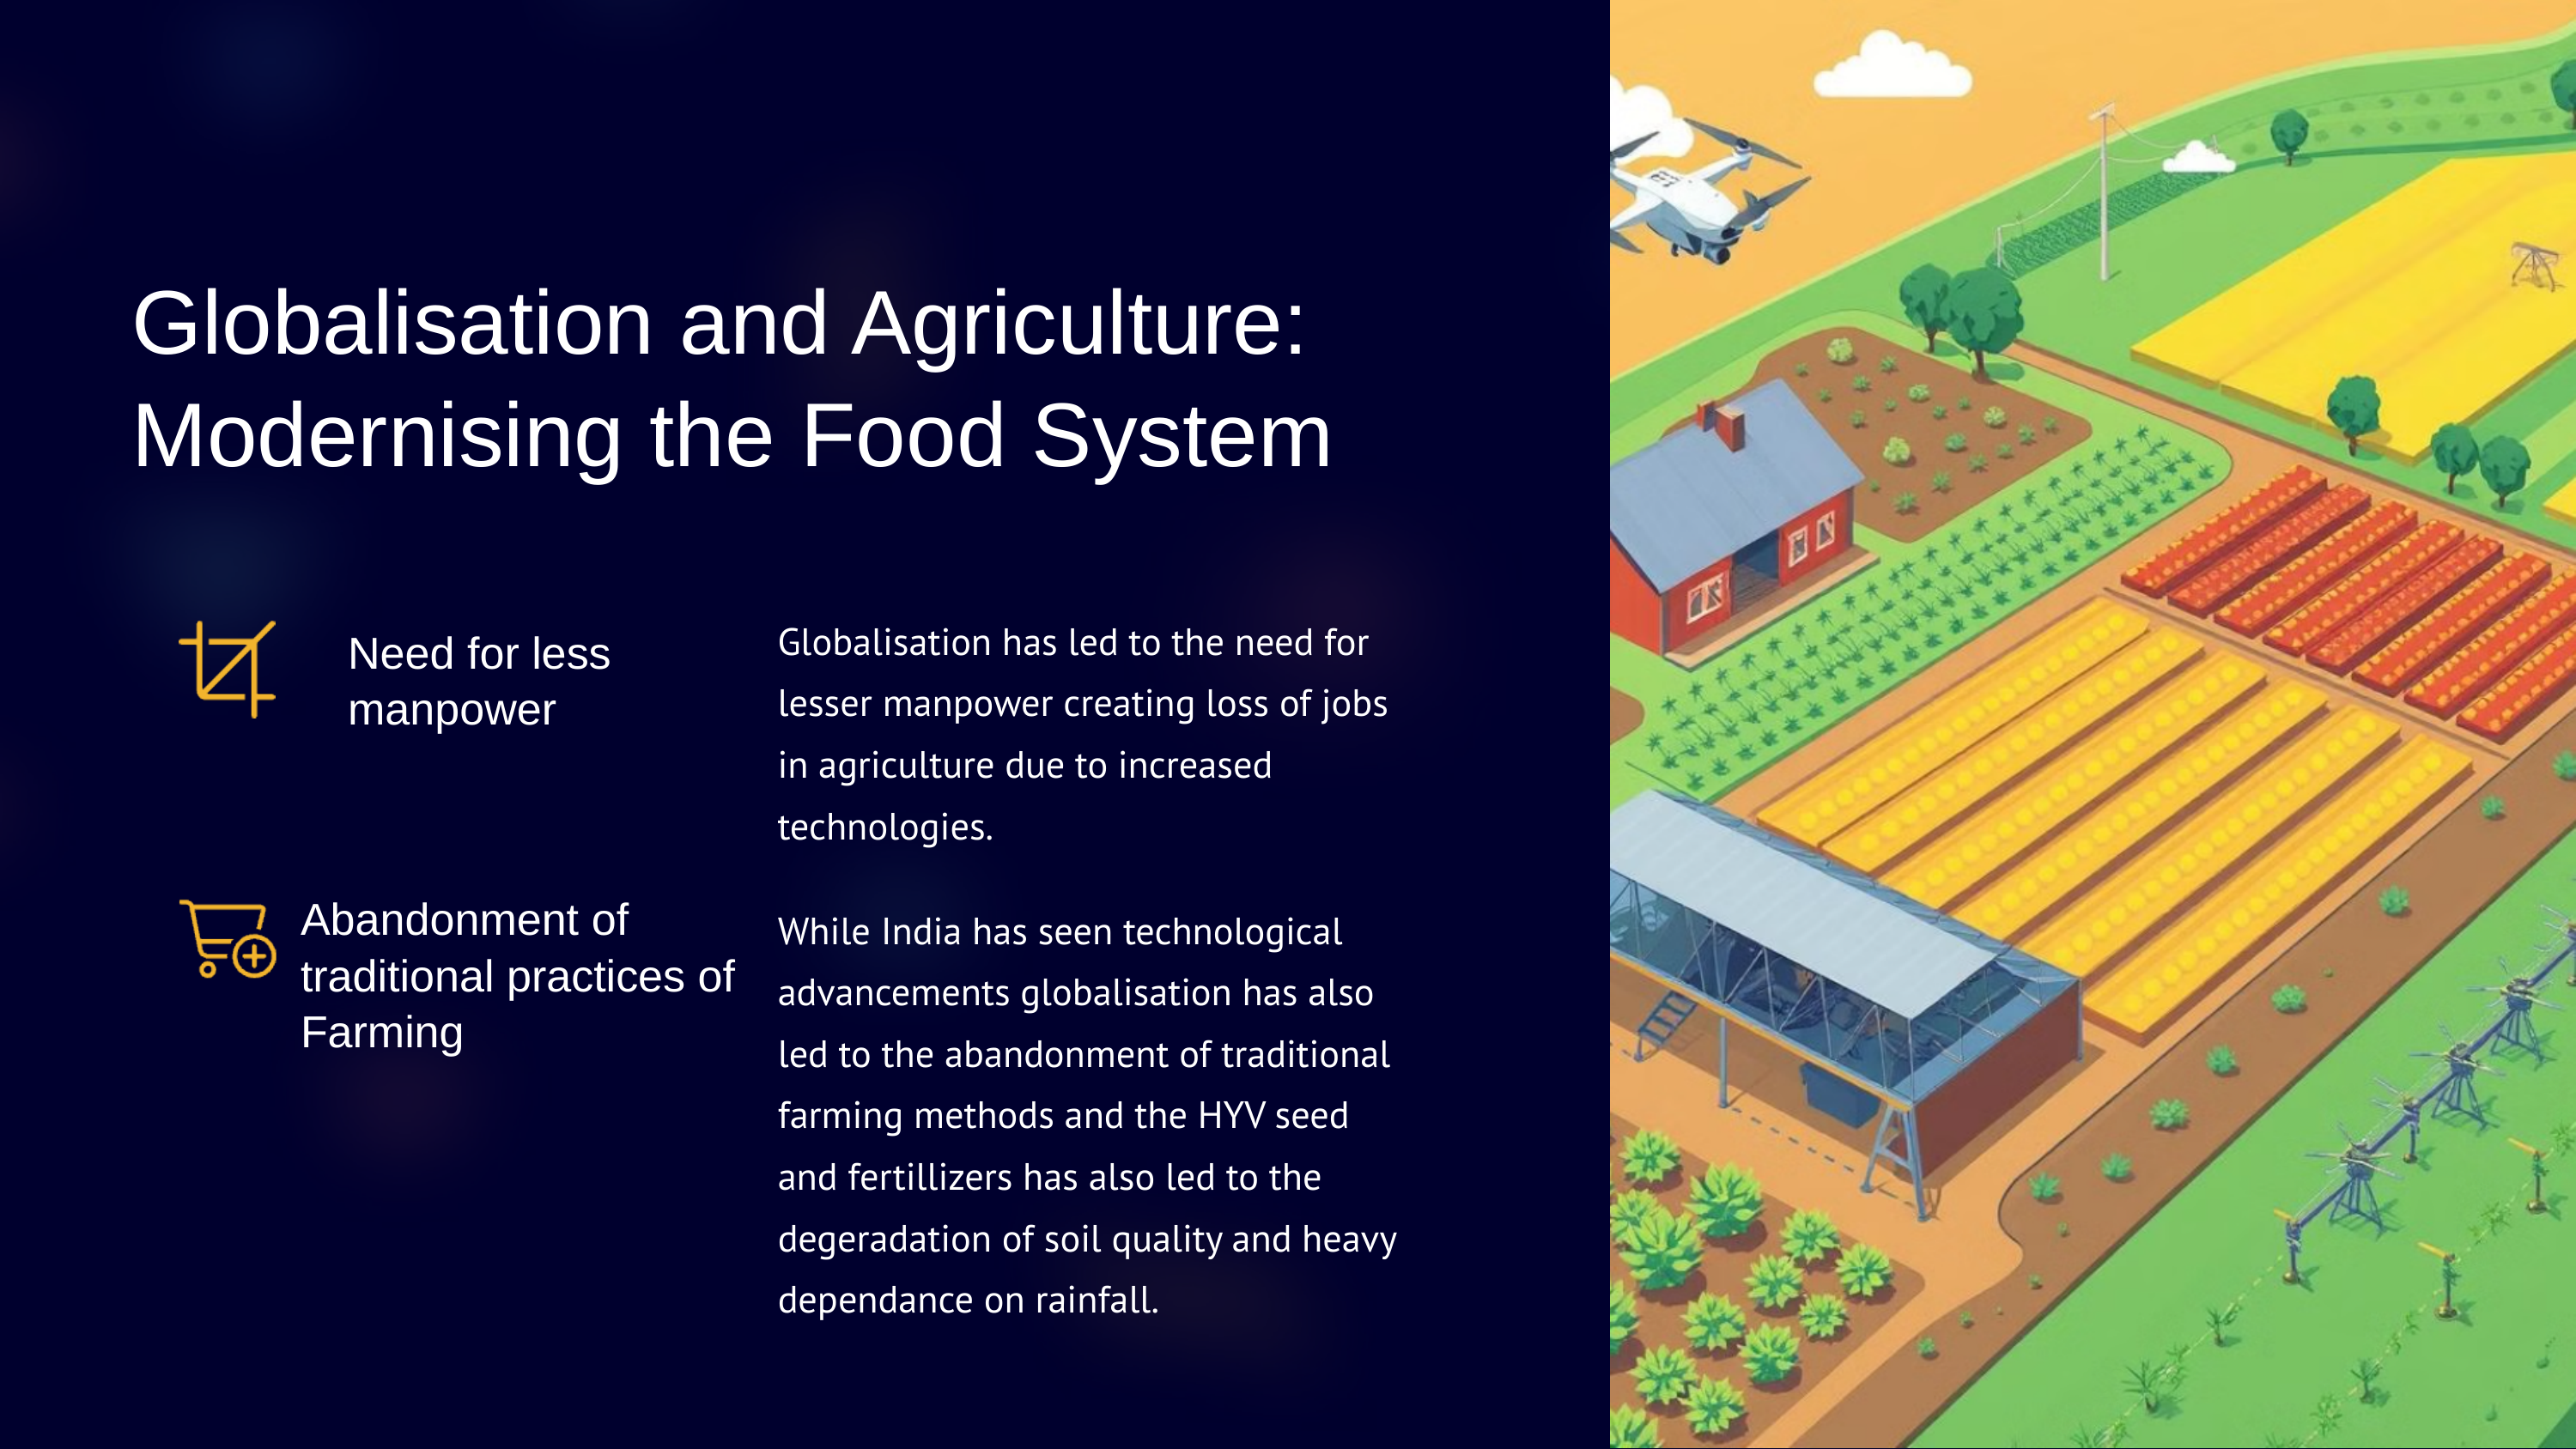

Globalisation and Agriculture: Modernising the Food System
Globalisation has led to the need for lesser manpower creating loss of jobs in agriculture due to increased technologies.

Need for less manpower
Abandonment of traditional practices of Farming

While India has seen technological advancements globalisation has also led to the abandonment of traditional farming methods and the HYV seed and fertillizers has also led to the degeradation of soil quality and heavy dependance on rainfall.